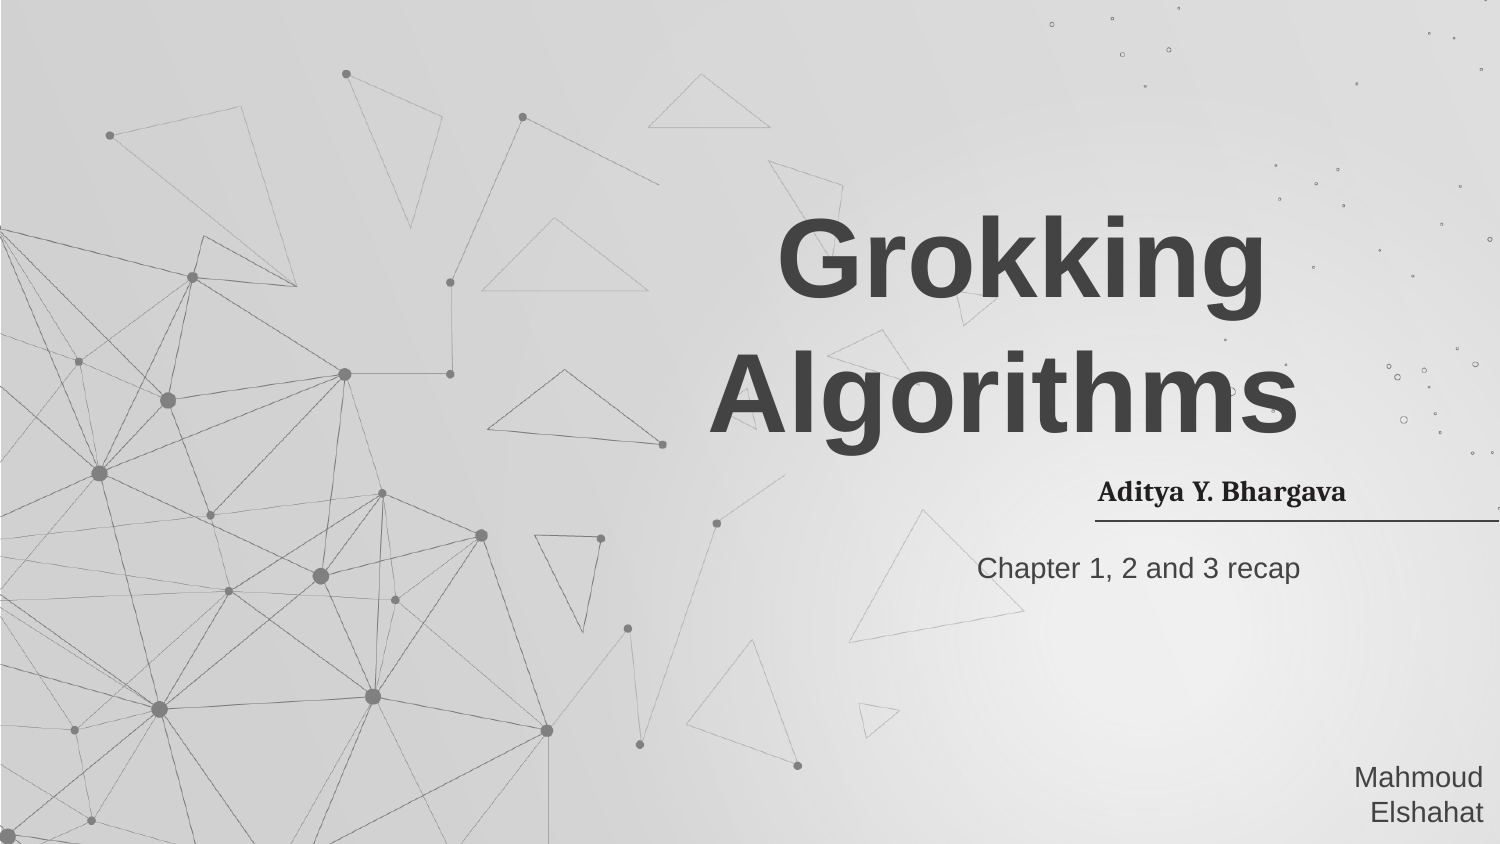

# Grokking
Algorithms
Aditya Y. Bhargava
Chapter 1, 2 and 3 recap
Mahmoud Elshahat